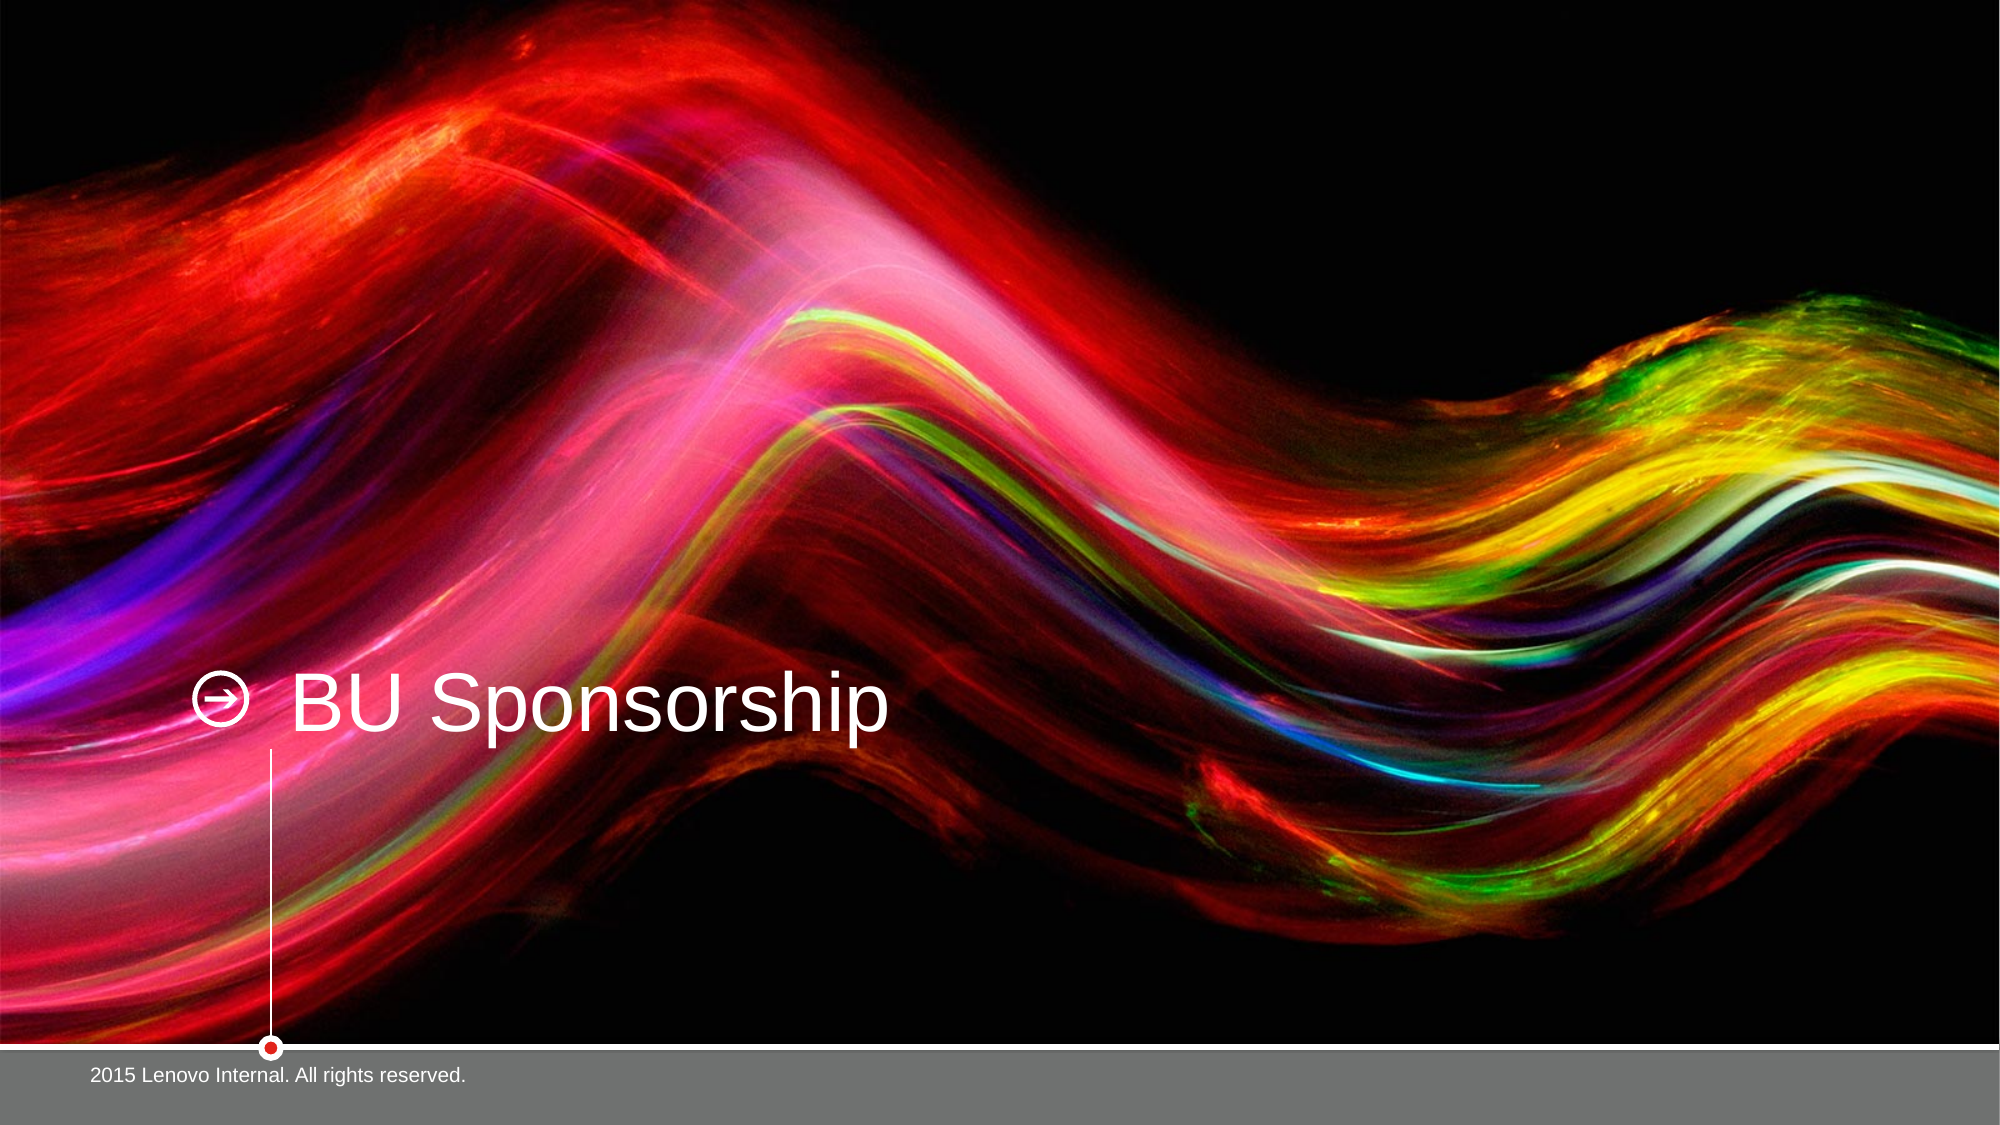

# BU Sponsorship
2015 Lenovo Internal. All rights reserved.